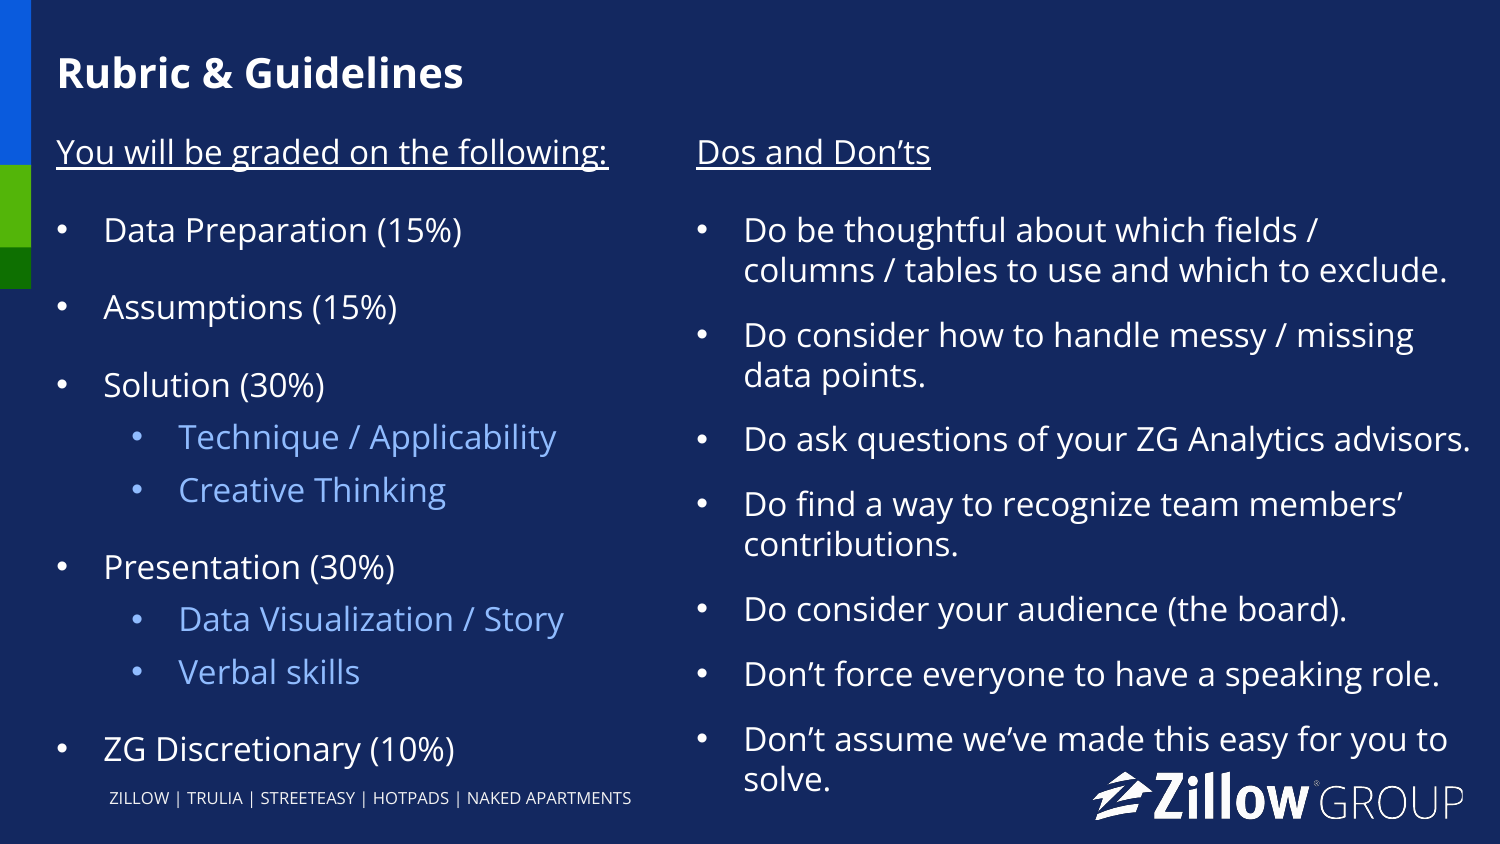

Rubric & Guidelines
You will be graded on the following:
Data Preparation (15%)
Assumptions (15%)
Solution (30%)
Technique / Applicability
Creative Thinking
Presentation (30%)
Data Visualization / Story
Verbal skills
ZG Discretionary (10%)
Dos and Don’ts
Do be thoughtful about which fields / columns / tables to use and which to exclude.
Do consider how to handle messy / missing data points.
Do ask questions of your ZG Analytics advisors.
Do find a way to recognize team members’ contributions.
Do consider your audience (the board).
Don’t force everyone to have a speaking role.
Don’t assume we’ve made this easy for you to solve.